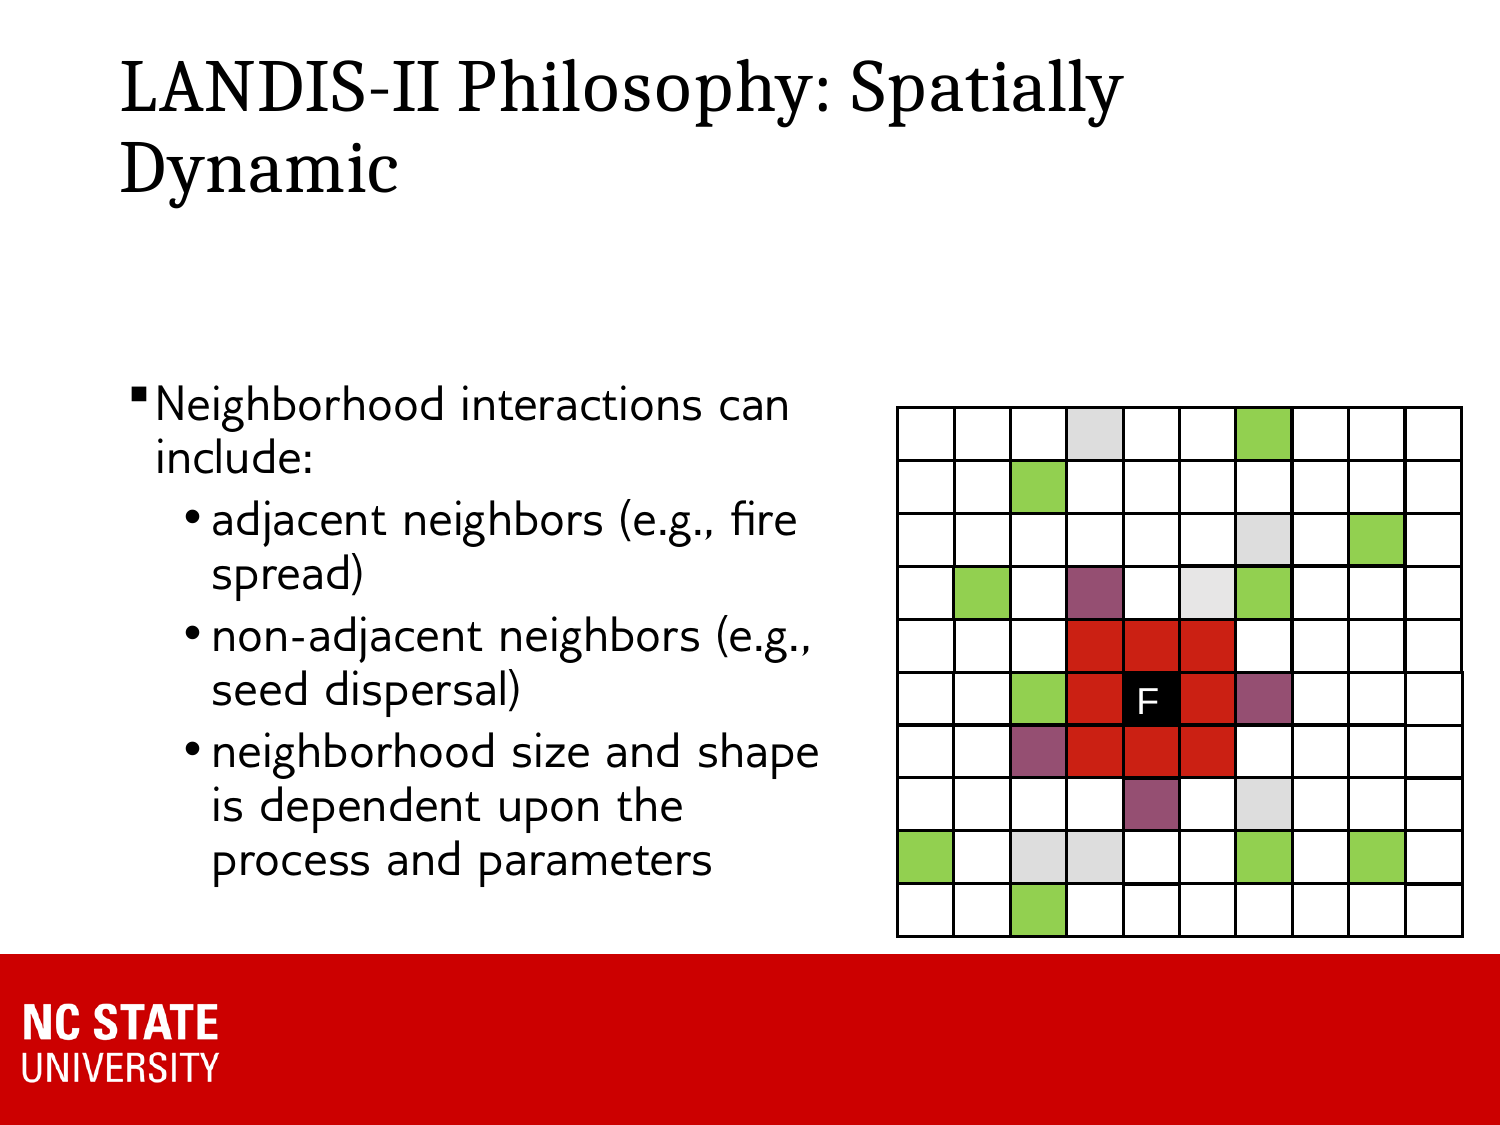

# LANDIS-II Philosophy: Spatially Dynamic
Neighborhood interactions can include:
adjacent neighbors (e.g., fire spread)
non-adjacent neighbors (e.g., seed dispersal)
neighborhood size and shape is dependent upon the process and parameters

F